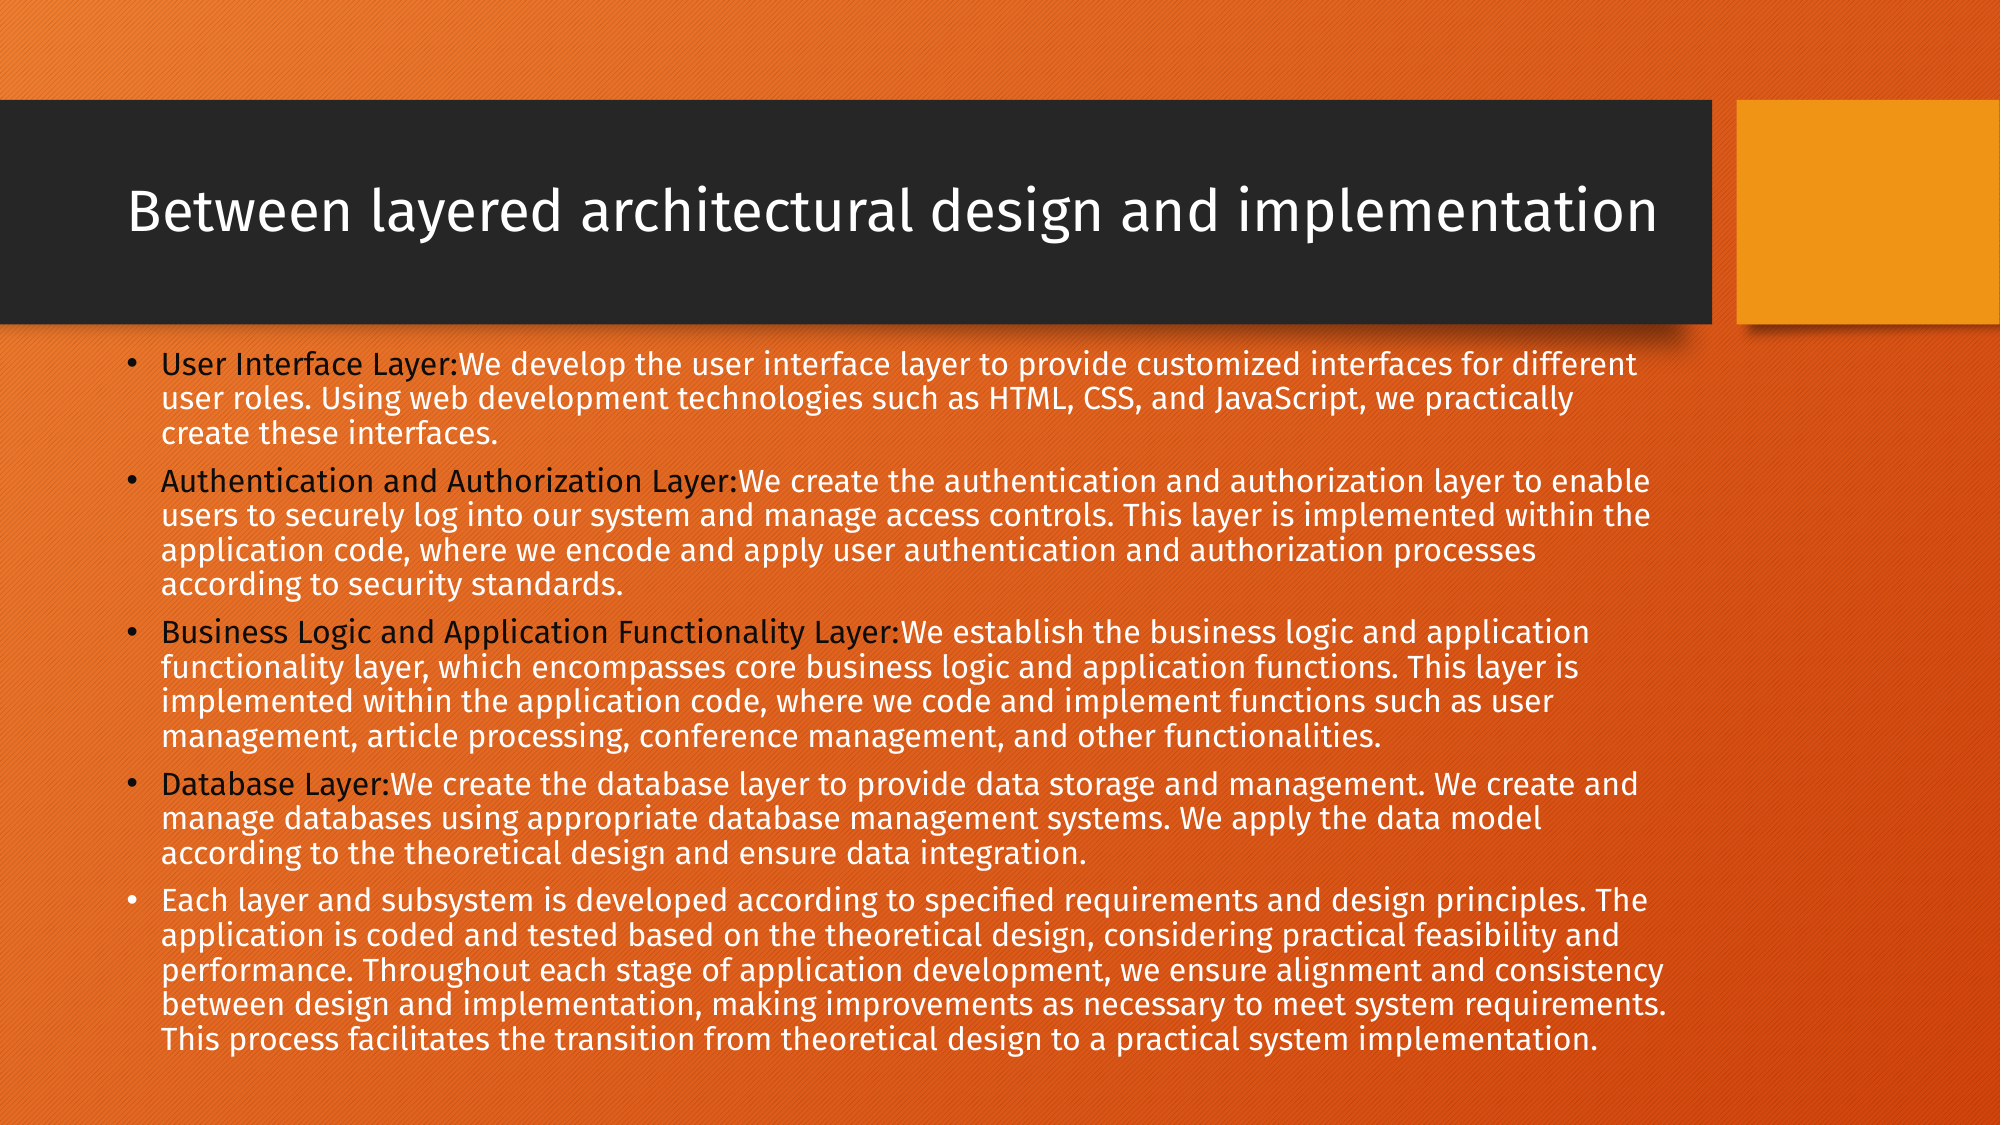

# Between layered architectural design and implementation
User Interface Layer:We develop the user interface layer to provide customized interfaces for different user roles. Using web development technologies such as HTML, CSS, and JavaScript, we practically create these interfaces.
Authentication and Authorization Layer:We create the authentication and authorization layer to enable users to securely log into our system and manage access controls. This layer is implemented within the application code, where we encode and apply user authentication and authorization processes according to security standards.
Business Logic and Application Functionality Layer:We establish the business logic and application functionality layer, which encompasses core business logic and application functions. This layer is implemented within the application code, where we code and implement functions such as user management, article processing, conference management, and other functionalities.
Database Layer:We create the database layer to provide data storage and management. We create and manage databases using appropriate database management systems. We apply the data model according to the theoretical design and ensure data integration.
Each layer and subsystem is developed according to specified requirements and design principles. The application is coded and tested based on the theoretical design, considering practical feasibility and performance. Throughout each stage of application development, we ensure alignment and consistency between design and implementation, making improvements as necessary to meet system requirements. This process facilitates the transition from theoretical design to a practical system implementation.